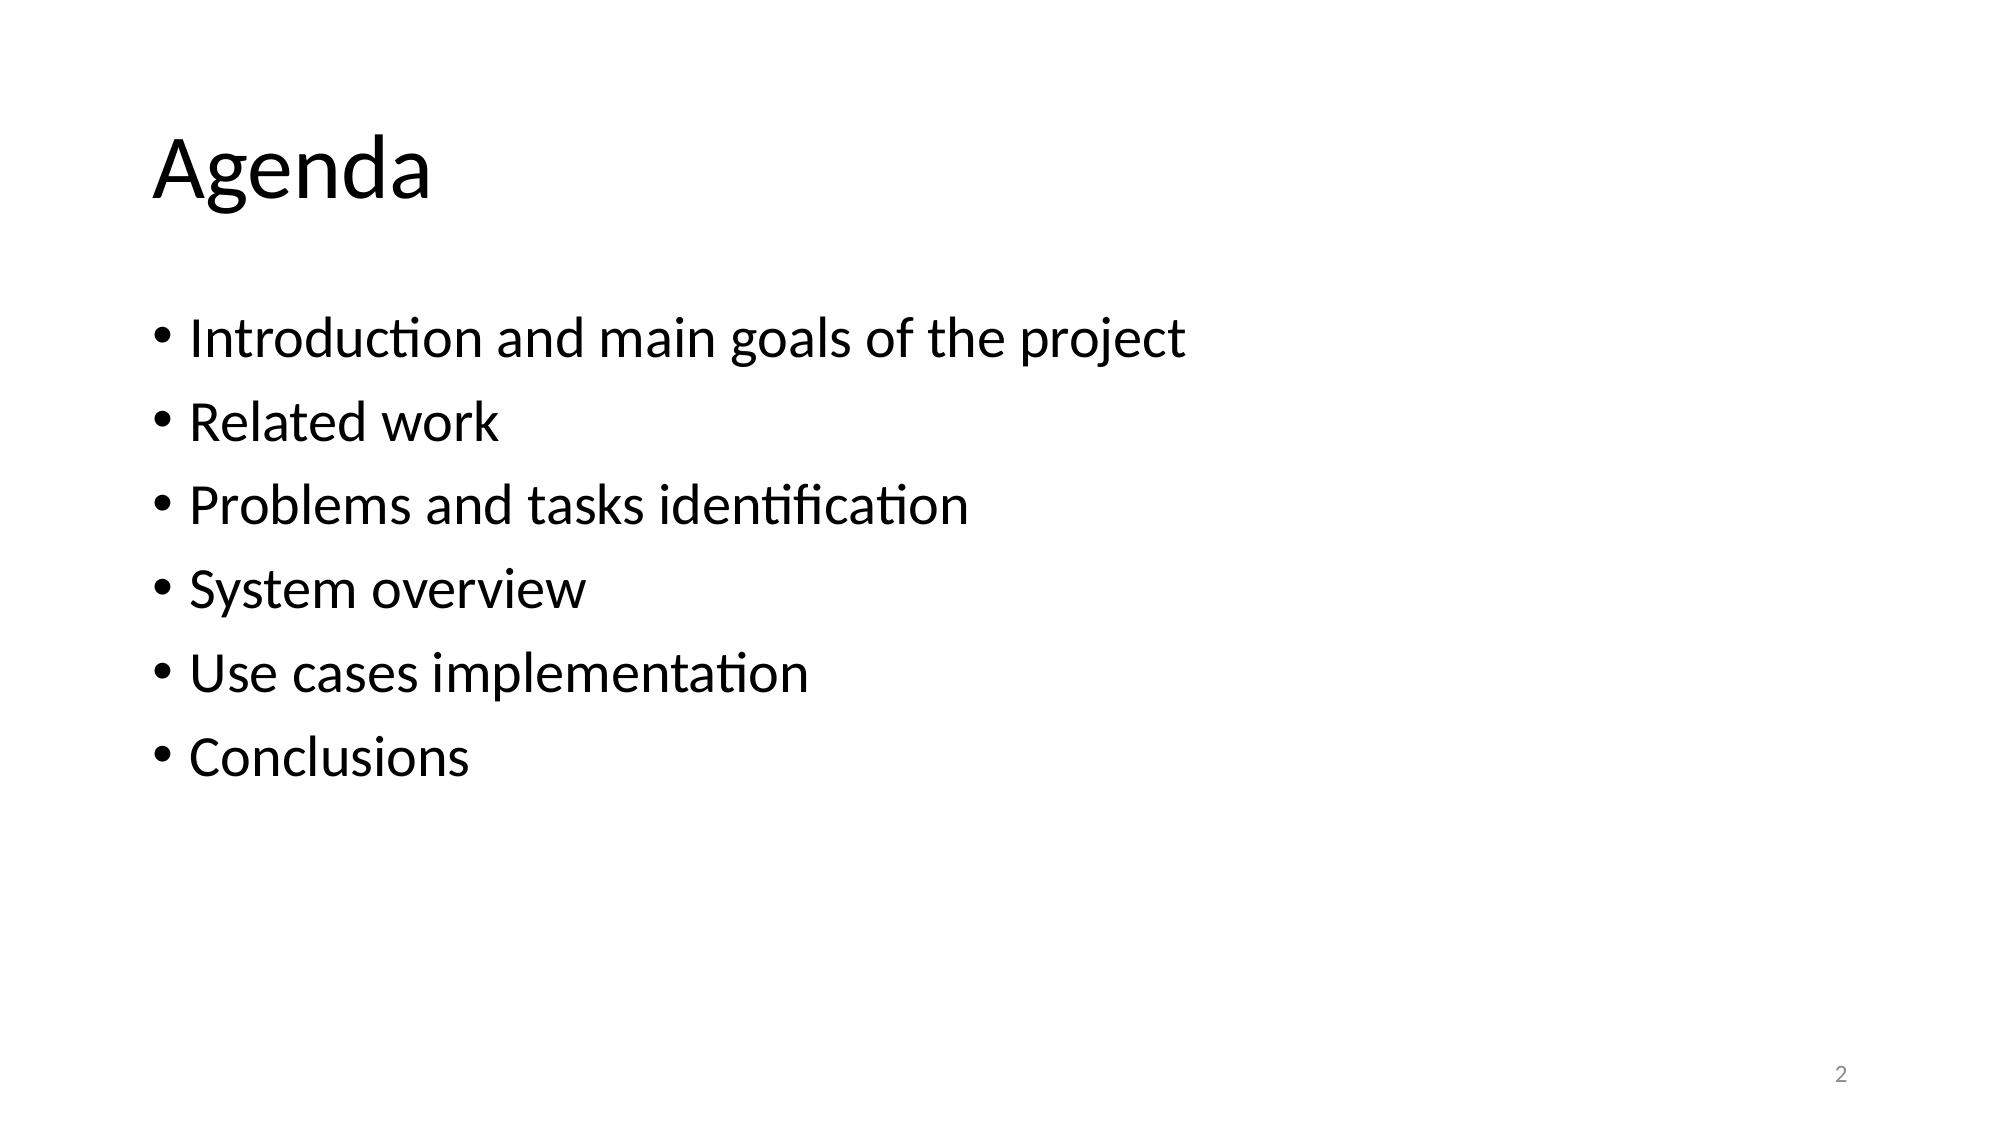

# Agenda
Introduction and main goals of the project
Related work
Problems and tasks identification
System overview
Use cases implementation
Conclusions

2